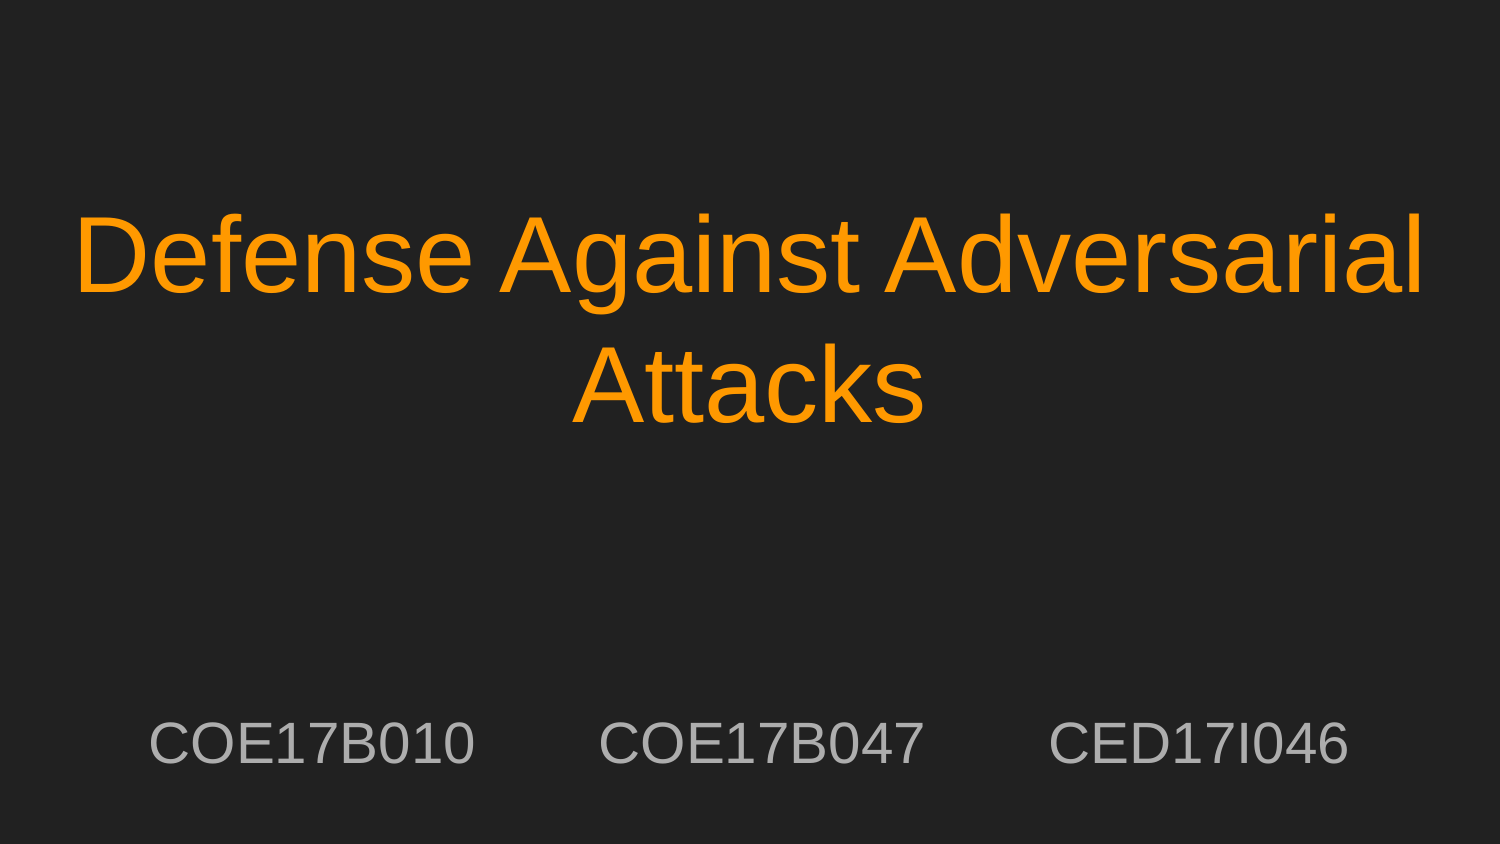

# Defense Against Adversarial Attacks
COE17B010	COE17B047	CED17I046